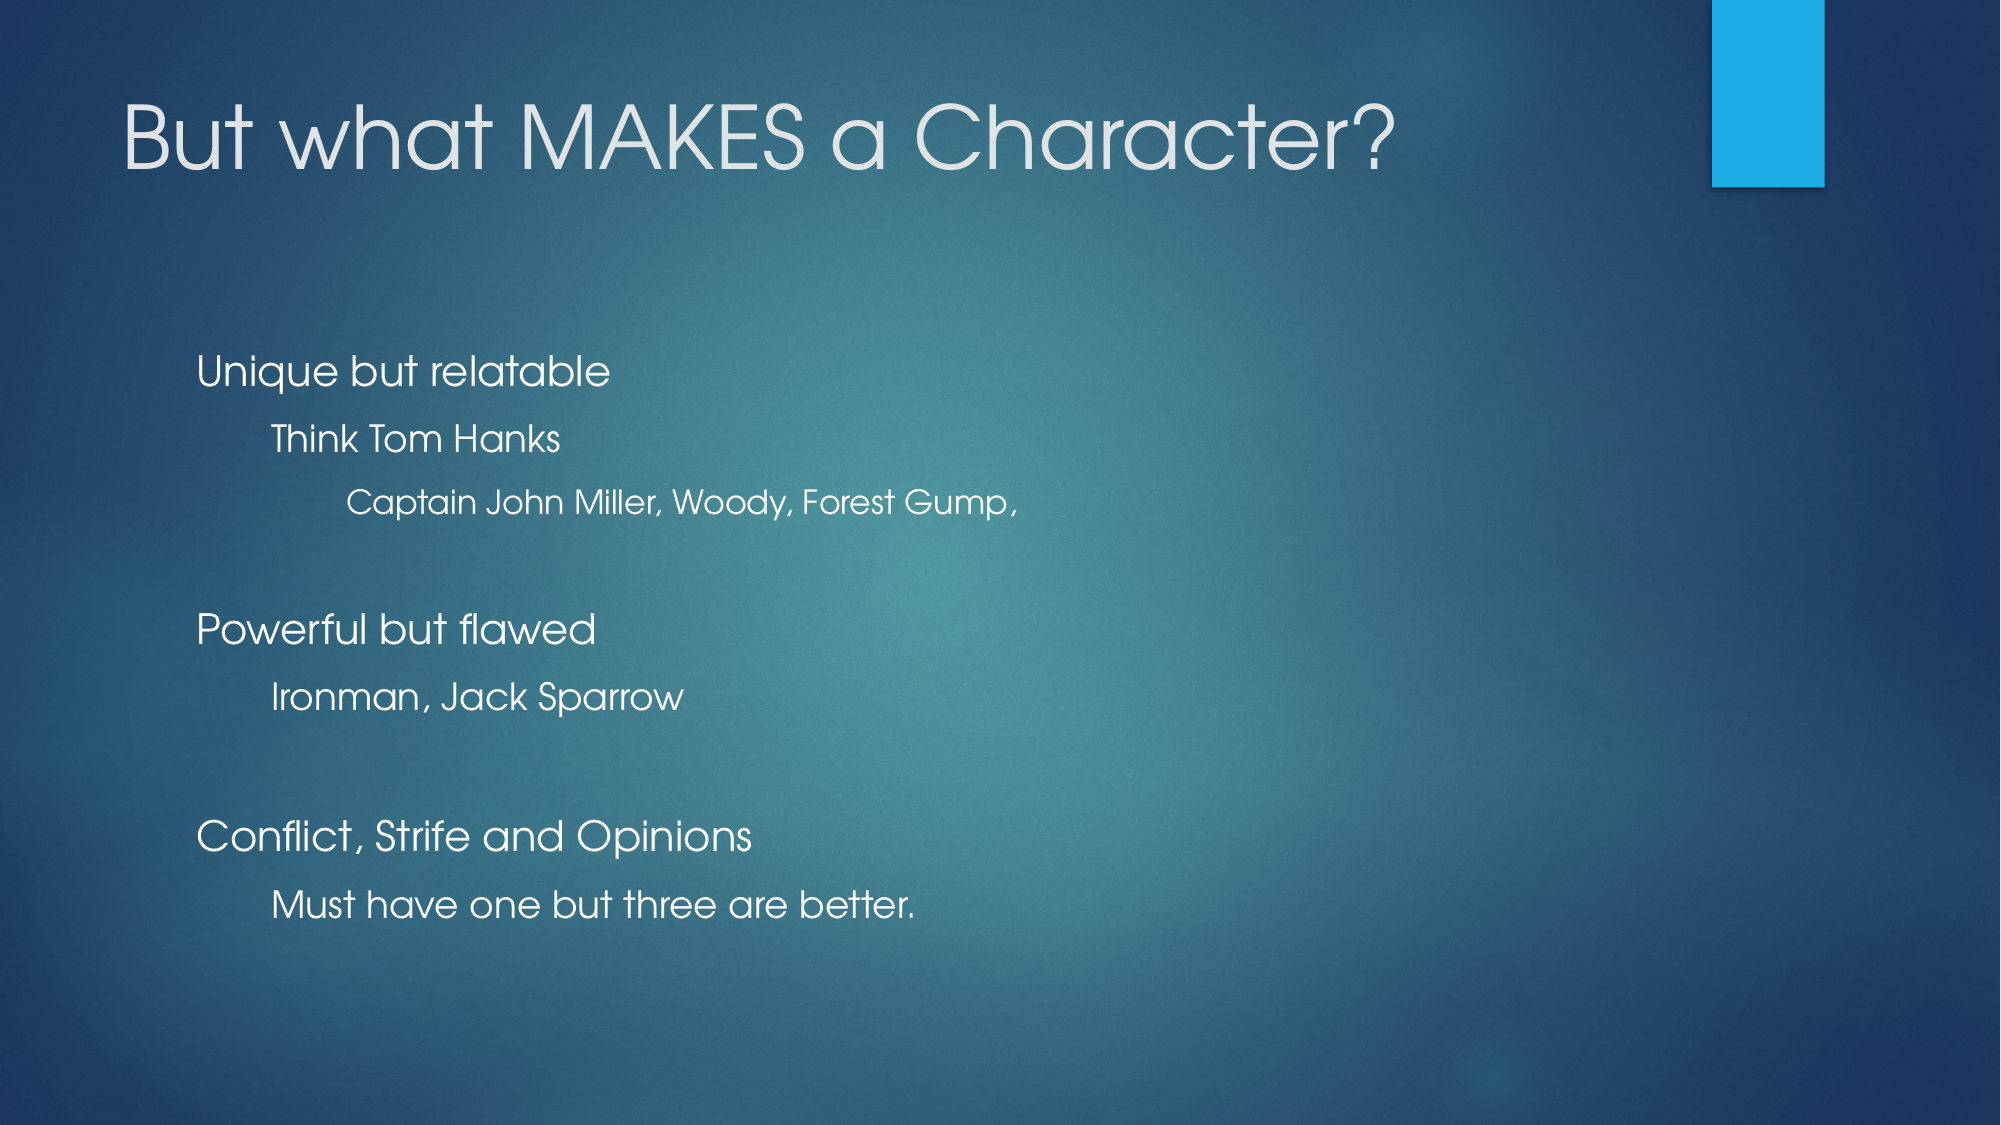

# But what MAKES a Character?
Unique but relatable
Think Tom Hanks
Captain John Miller, Woody, Forest Gump,

Powerful but flawed
Ironman, Jack Sparrow

Conflict, Strife and Opinions
Must have one but three are better.